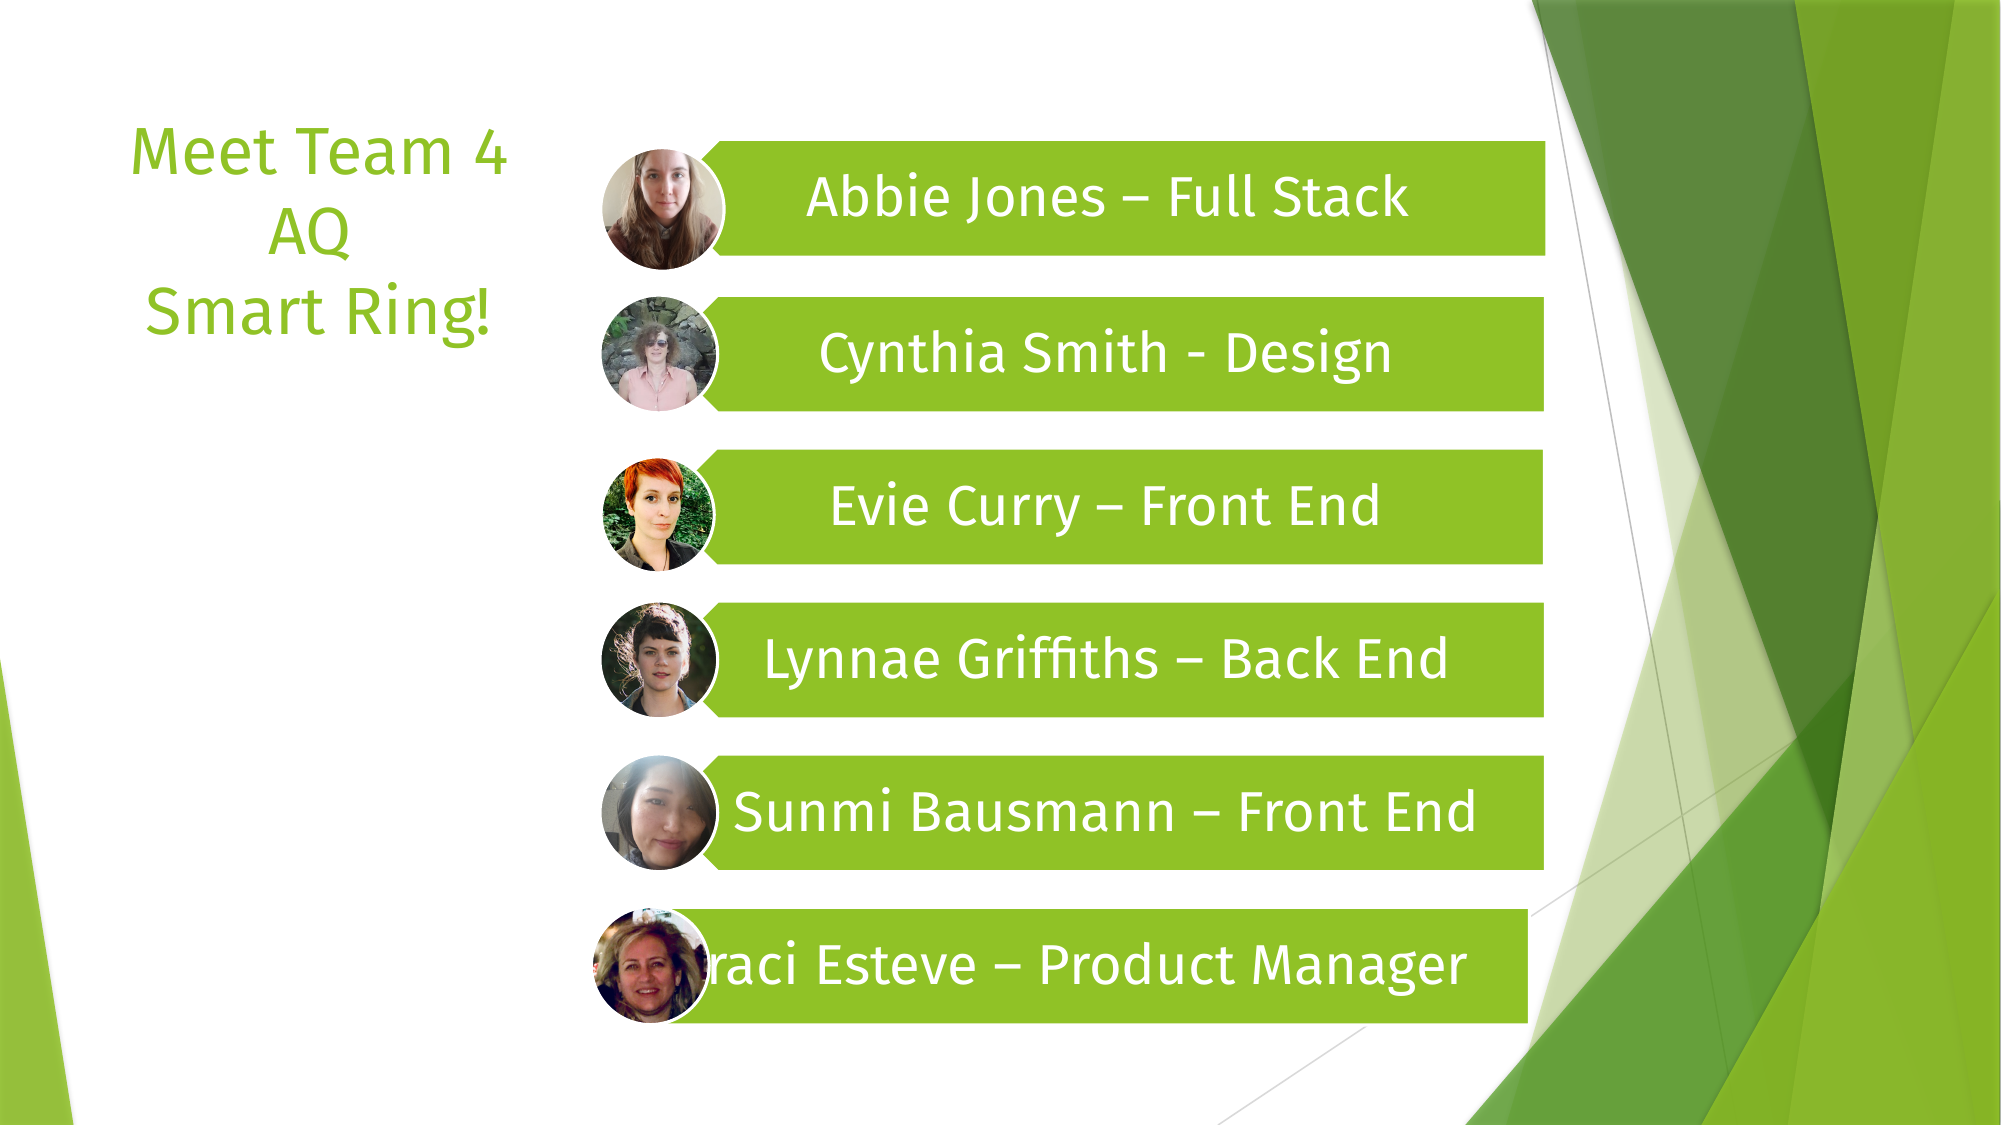

# Meet Team 4 AQ Smart Ring!
Abbie Jones – Full Stack
Cynthia Smith - Design
Evie Curry – Front End
Lynnae Griffiths – Back End
Sunmi Bausmann – Front End
Traci Esteve – Product Manager